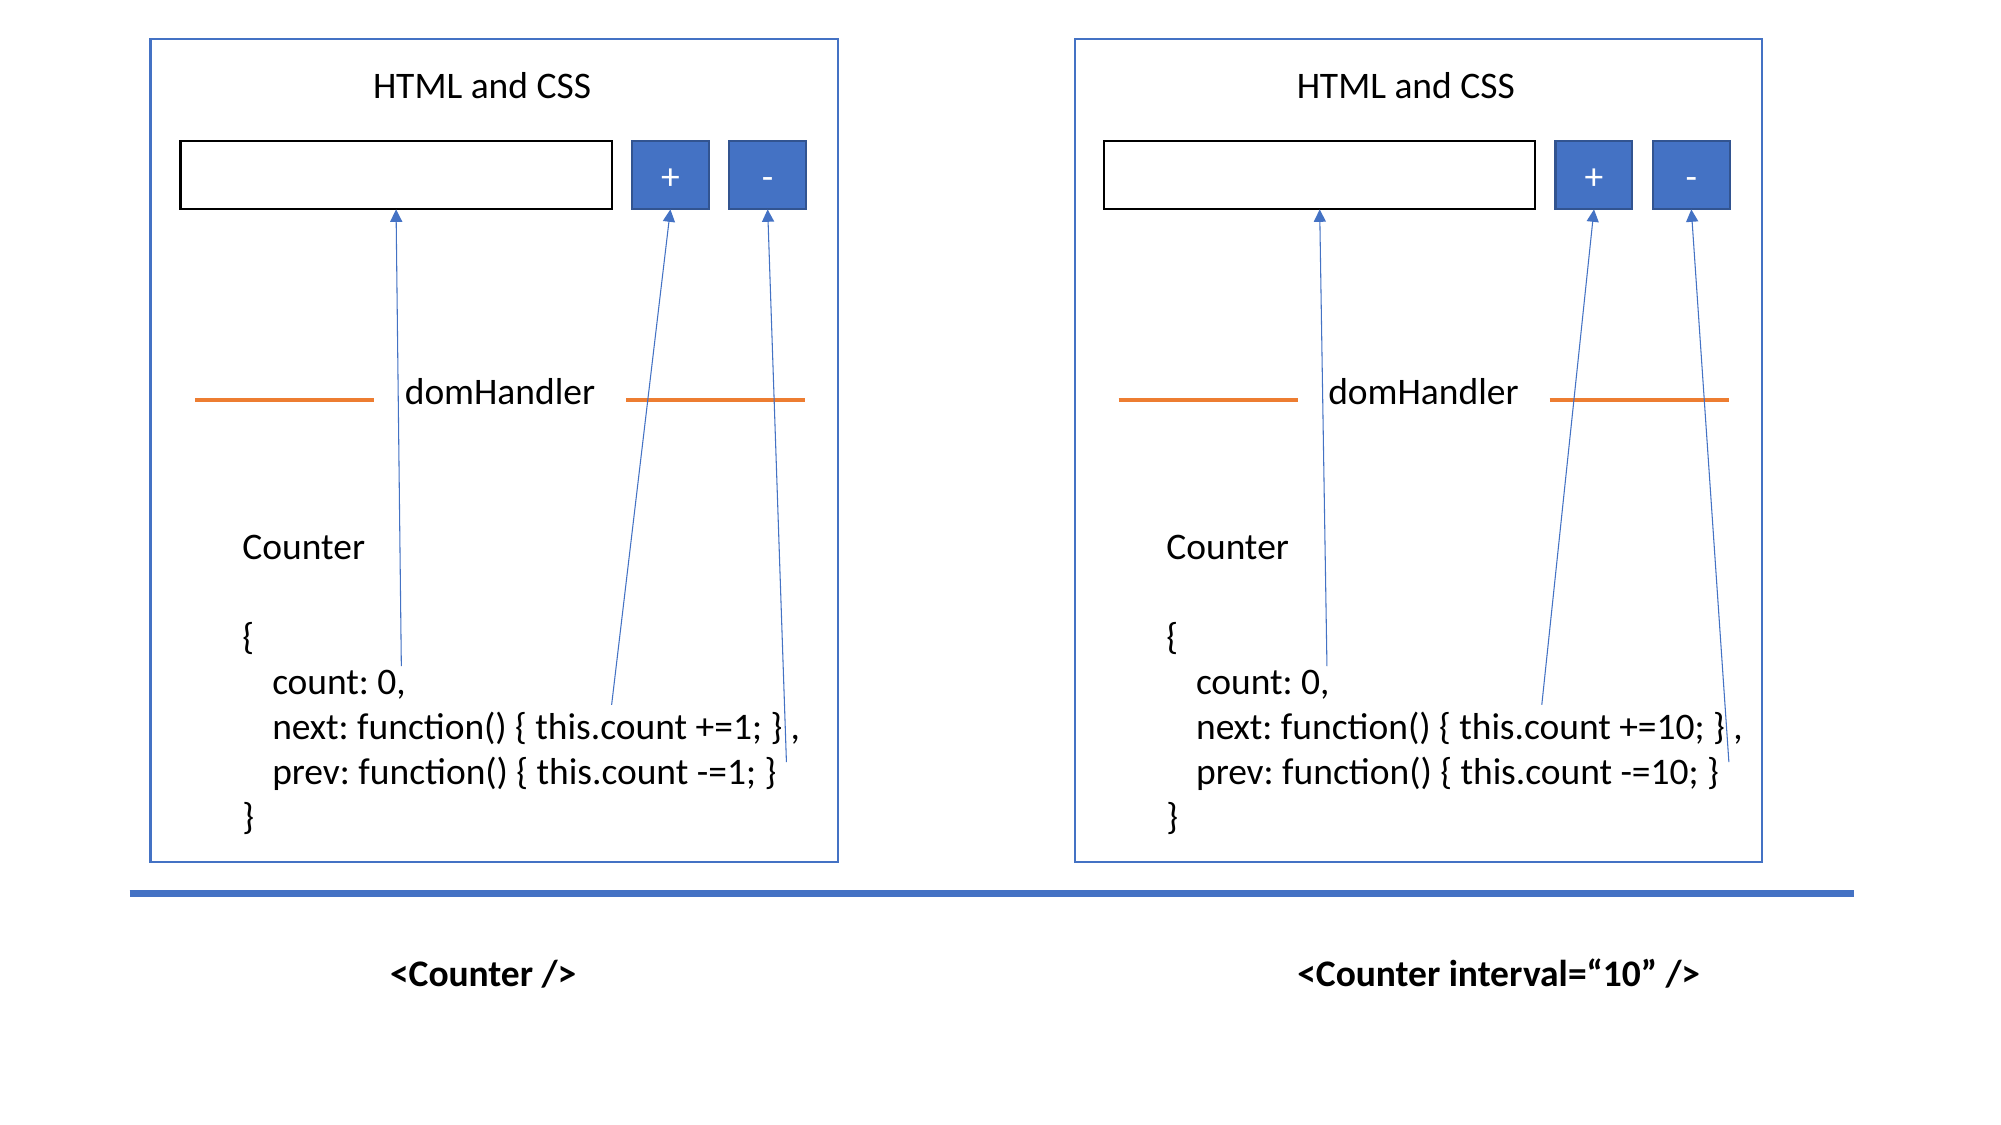

HTML and CSS
HTML and CSS

+
-

+
-
domHandler
domHandler
Counter

{
	count: 0,
	next: function() { this.count +=1; } ,
	prev: function() { this.count -=1; }
}

Counter

{
	count: 0,
	next: function() { this.count +=10; } ,
	prev: function() { this.count -=10; }
}

<Counter />
<Counter interval=“10” />